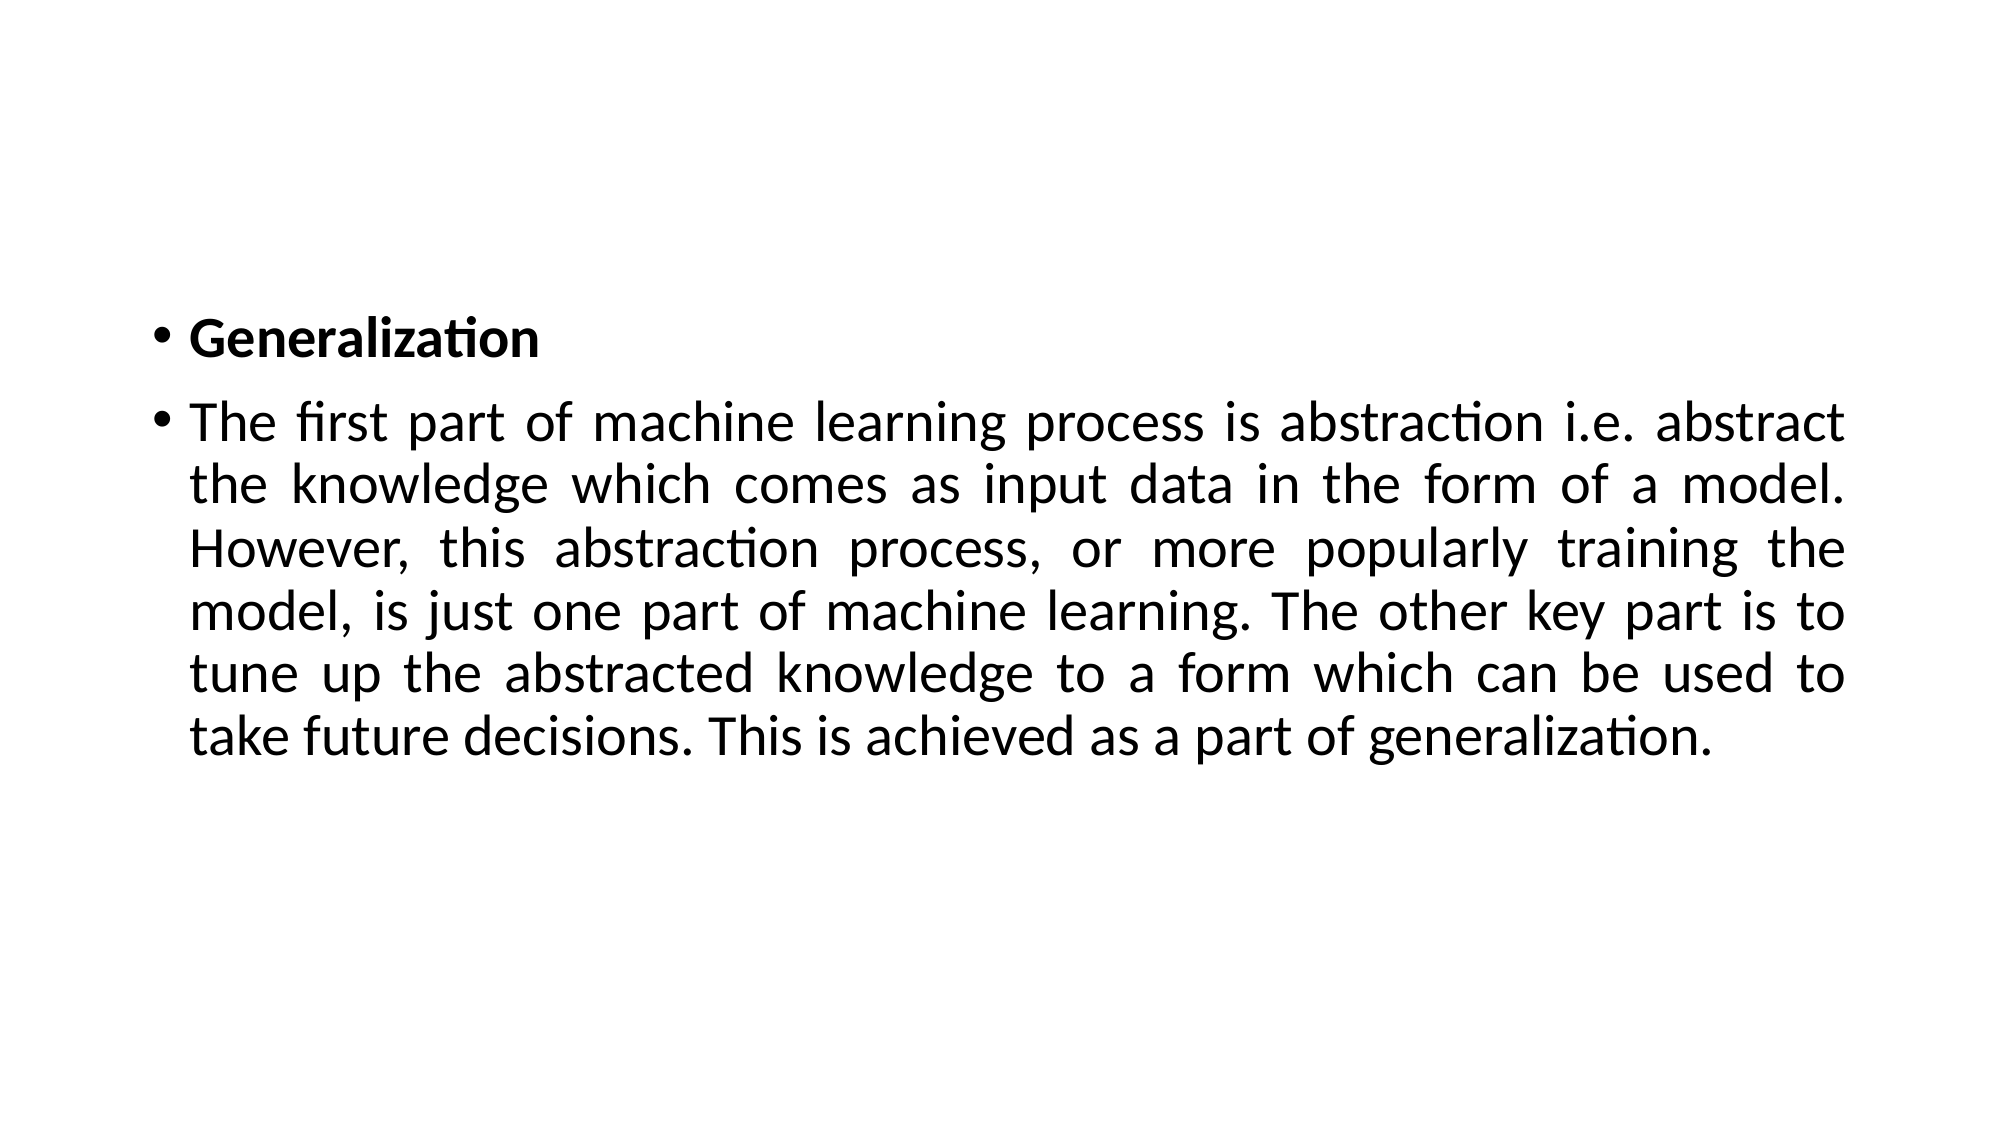

#
Generalization
The first part of machine learning process is abstraction i.e. abstract the knowledge which comes as input data in the form of a model. However, this abstraction process, or more popularly training the model, is just one part of machine learning. The other key part is to tune up the abstracted knowledge to a form which can be used to take future decisions. This is achieved as a part of generalization.